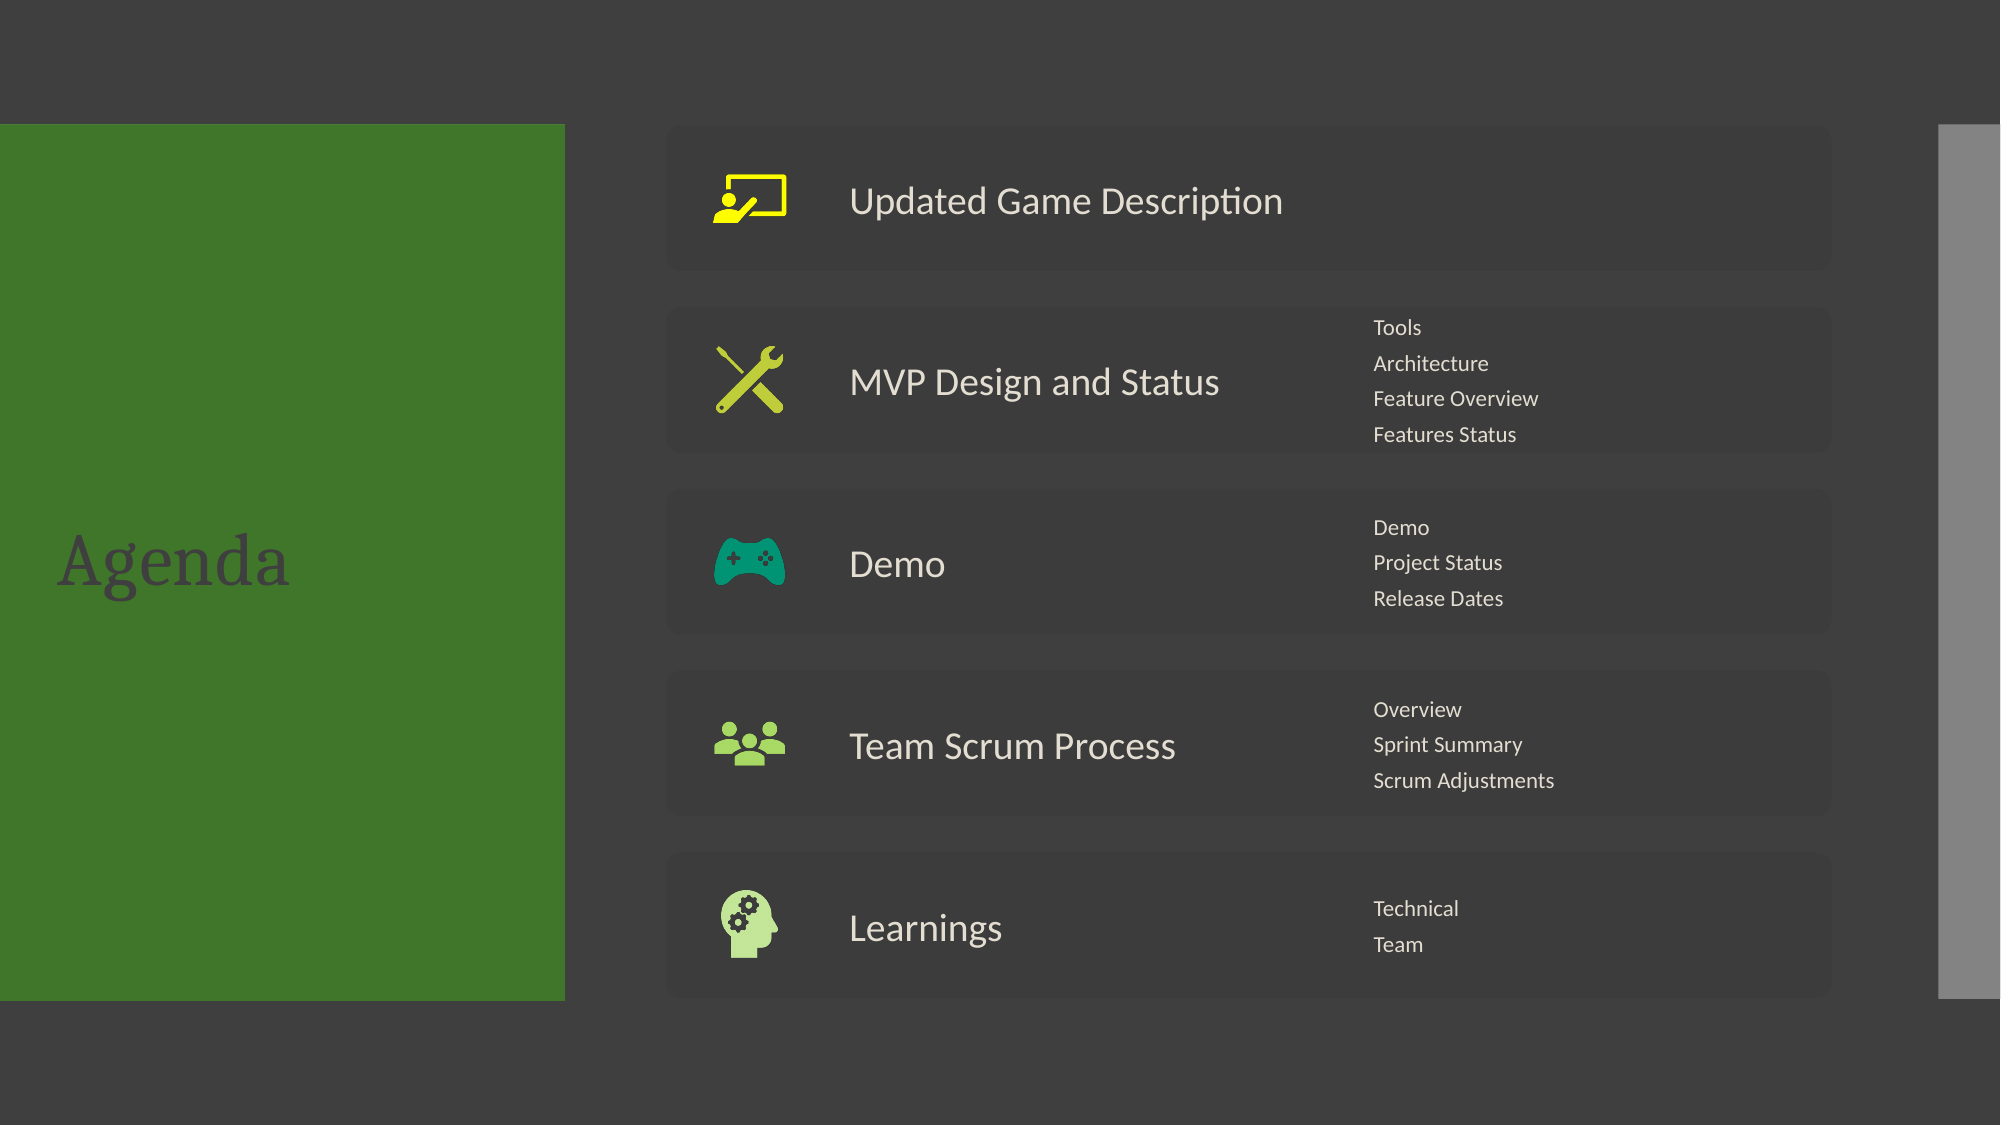

Updated Game Description
MVP Design and Status
Tools
Architecture
Feature Overview
Features Status
Demo
Demo
Project Status
Release Dates
Team Scrum Process
Overview
Sprint Summary
Scrum Adjustments
Learnings
Technical
Team

# Agenda